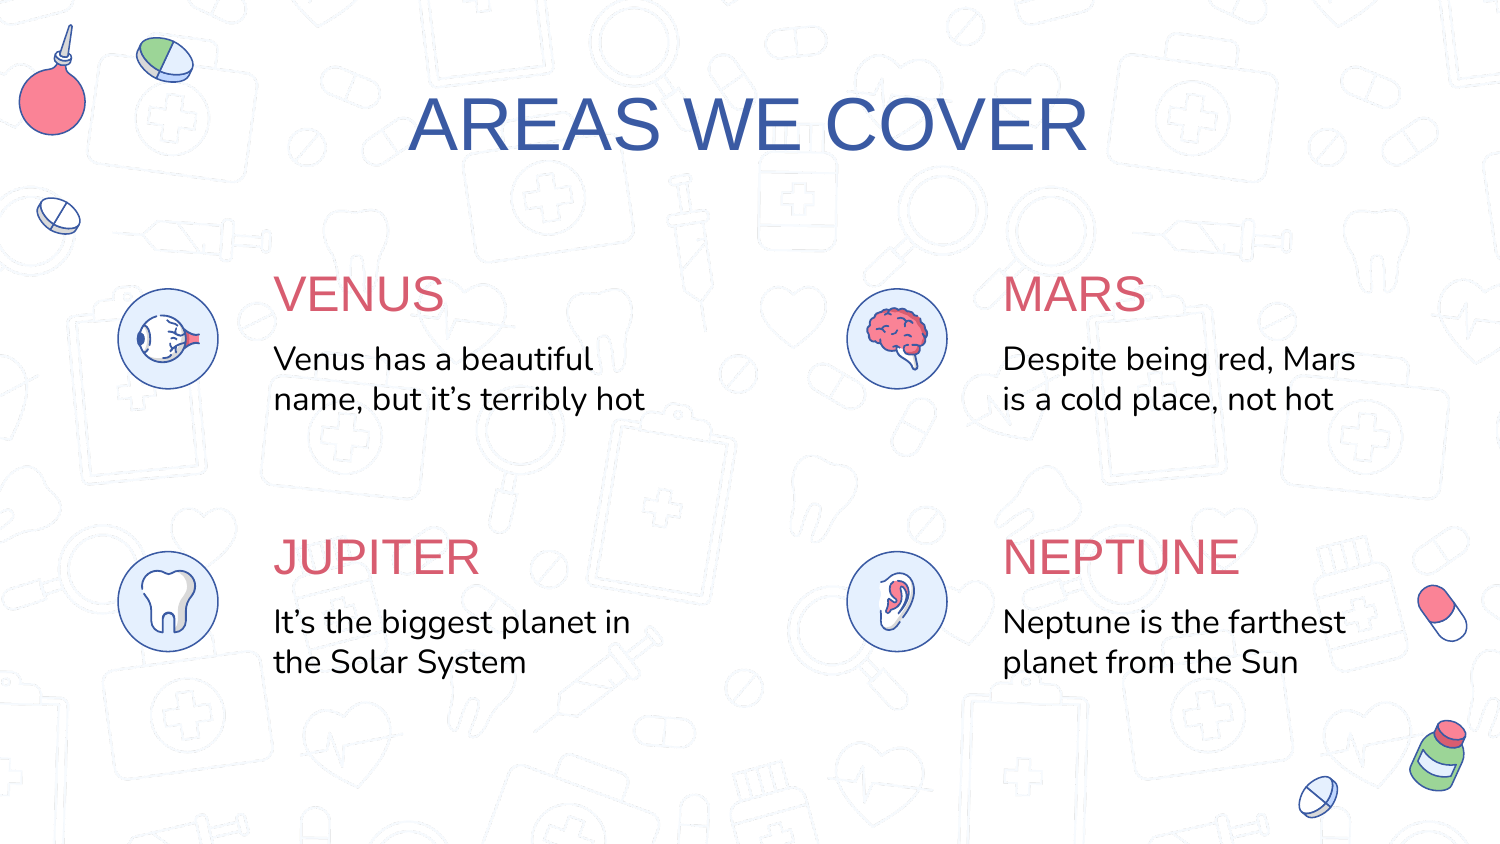

# AREAS WE COVER
VENUS
MARS

Venus has a beautiful name, but it’s terribly hot
Despite being red, Mars is a cold place, not hot
JUPITER
NEPTUNE

It’s the biggest planet in the Solar System
Neptune is the farthest planet from the Sun